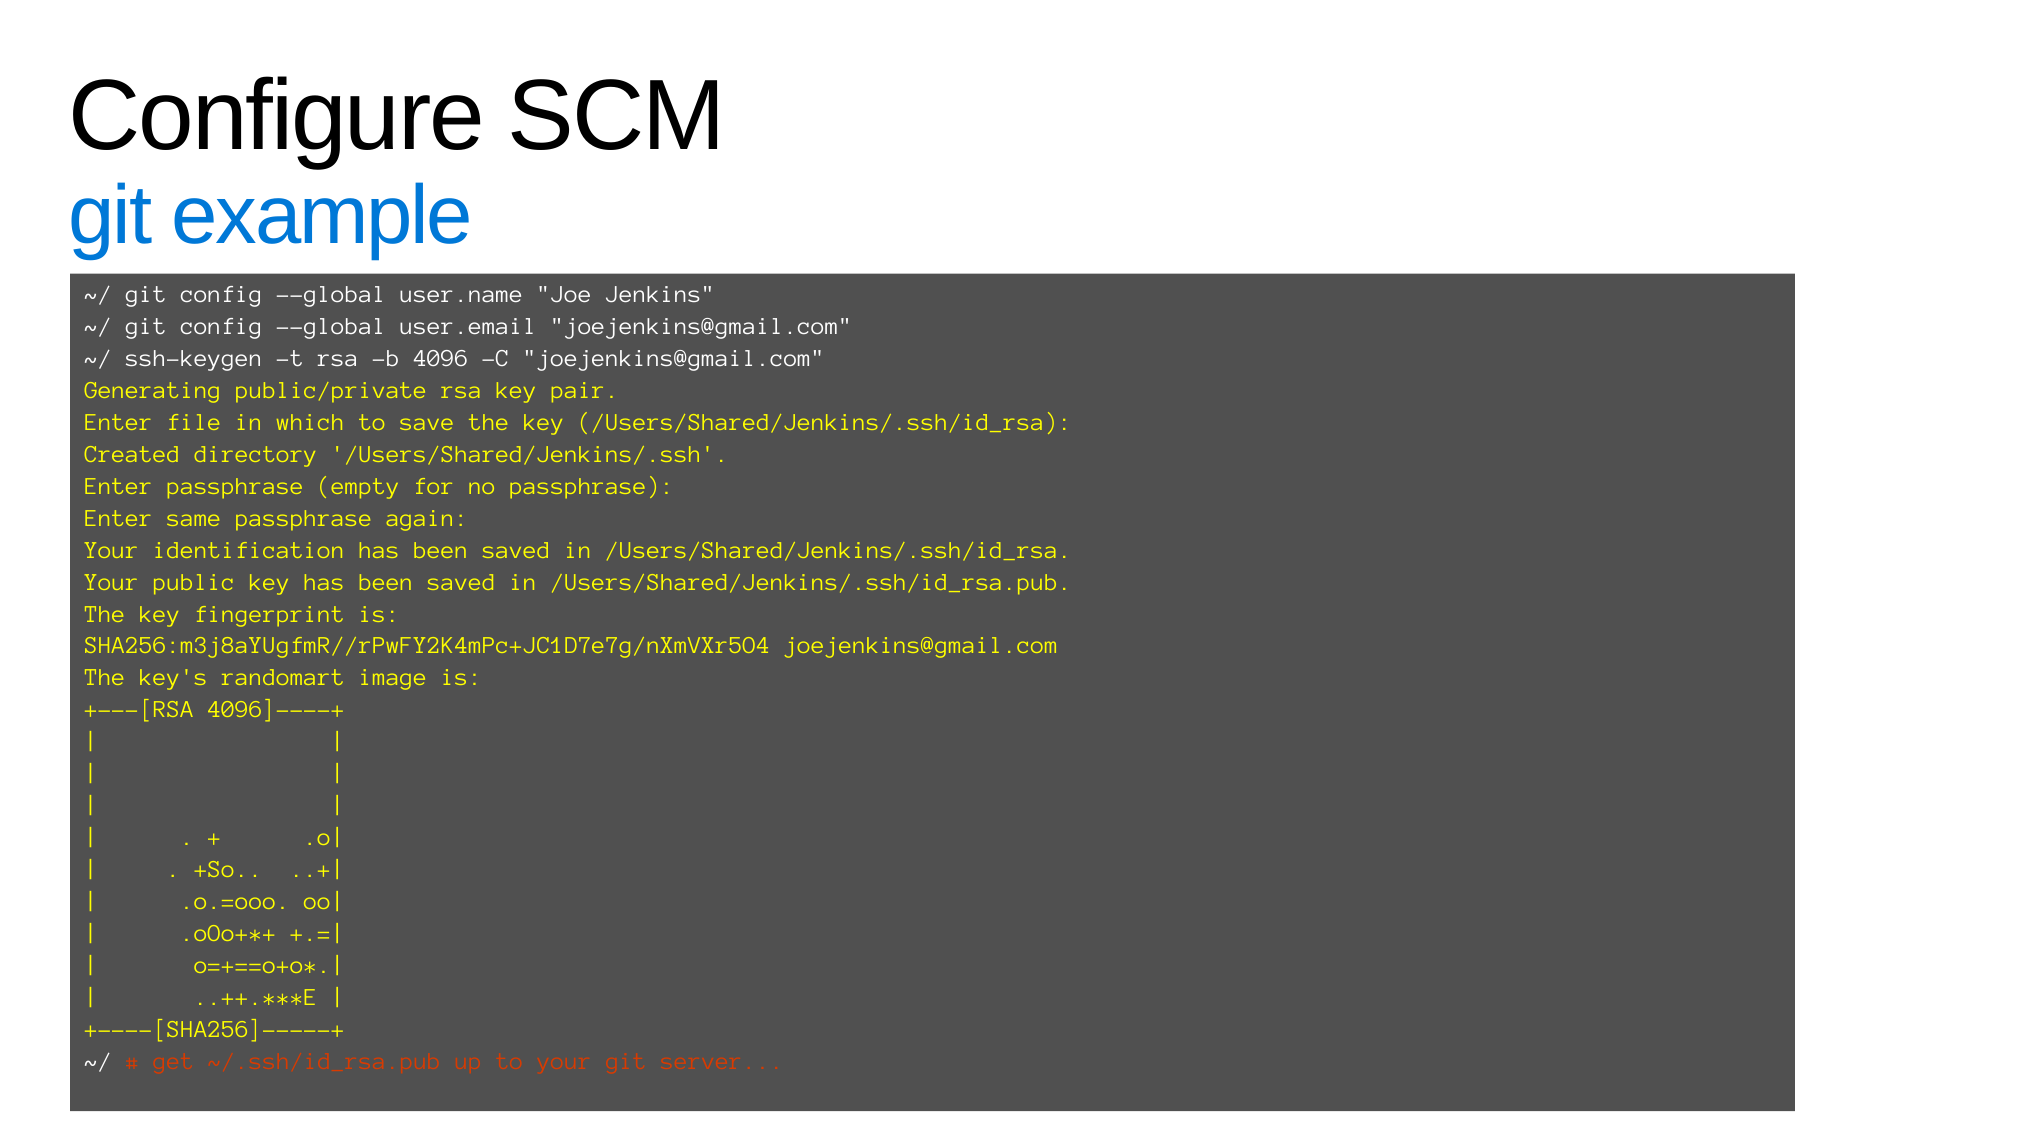

# Configure SCM git example
~/ git config --global user.name "Joe Jenkins"
~/ git config --global user.email "joejenkins@gmail.com"
~/ ssh-keygen -t rsa -b 4096 -C "joejenkins@gmail.com"
Generating public/private rsa key pair.
Enter file in which to save the key (/Users/Shared/Jenkins/.ssh/id_rsa):
Created directory '/Users/Shared/Jenkins/.ssh'.
Enter passphrase (empty for no passphrase):
Enter same passphrase again:
Your identification has been saved in /Users/Shared/Jenkins/.ssh/id_rsa.
Your public key has been saved in /Users/Shared/Jenkins/.ssh/id_rsa.pub.
The key fingerprint is:
SHA256:m3j8aYUgfmR//rPwFY2K4mPc+JC1D7e7g/nXmVXr5O4 joejenkins@gmail.com
The key's randomart image is:
+---[RSA 4096]----+
|                 |
|                 |
|                 |
|      . +      .o|
|     . +So..  ..+|
|      .o.=ooo. oo|
|      .oOo+*+ +.=|
|       o=+==o+o*.|
|       ..++.***E |
+----[SHA256]-----+
~/ # get ~/.ssh/id_rsa.pub up to your git server...